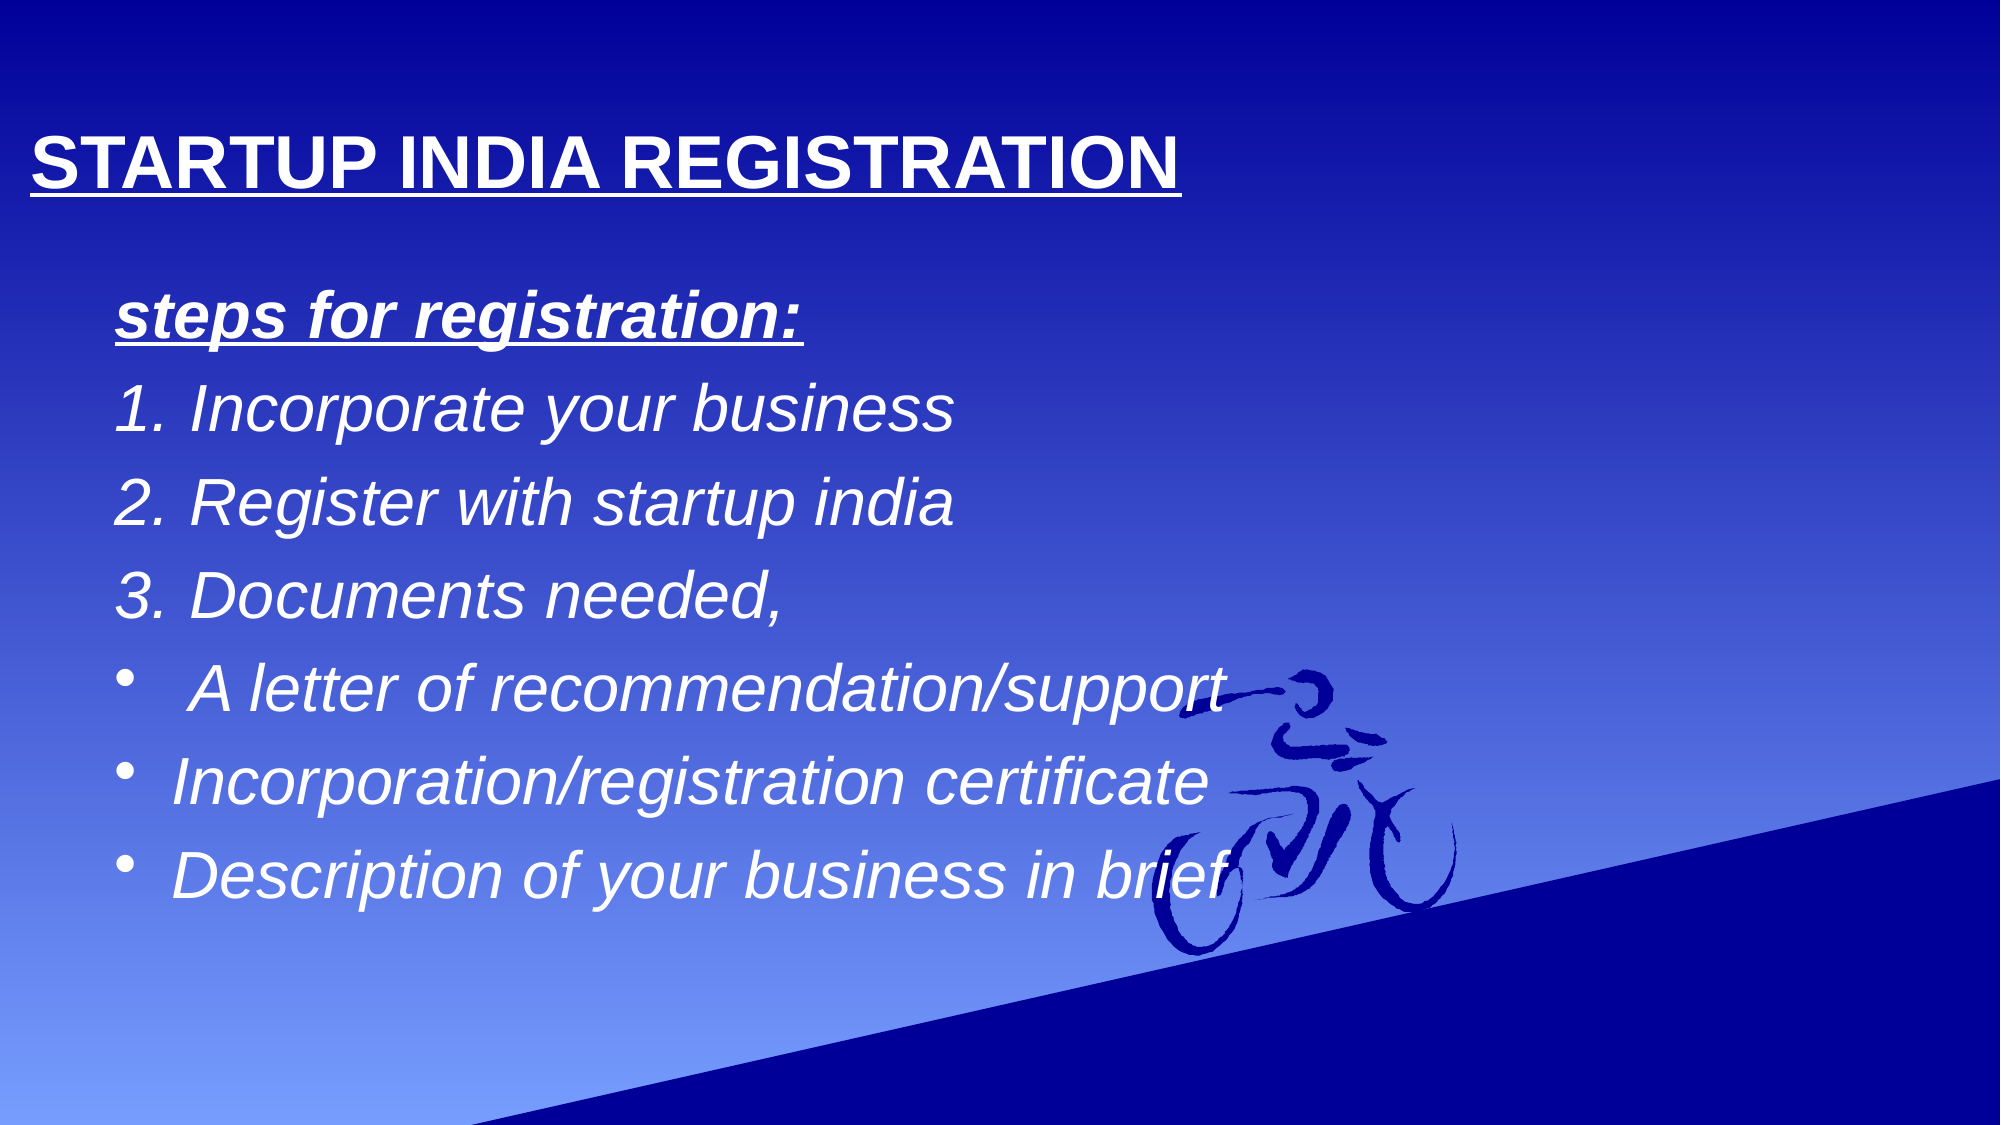

# STARTUP INDIA REGISTRATION
steps for registration:
Incorporate your business
Register with startup india
Documents needed,
 A letter of recommendation/support
Incorporation/registration certificate
Description of your business in brief